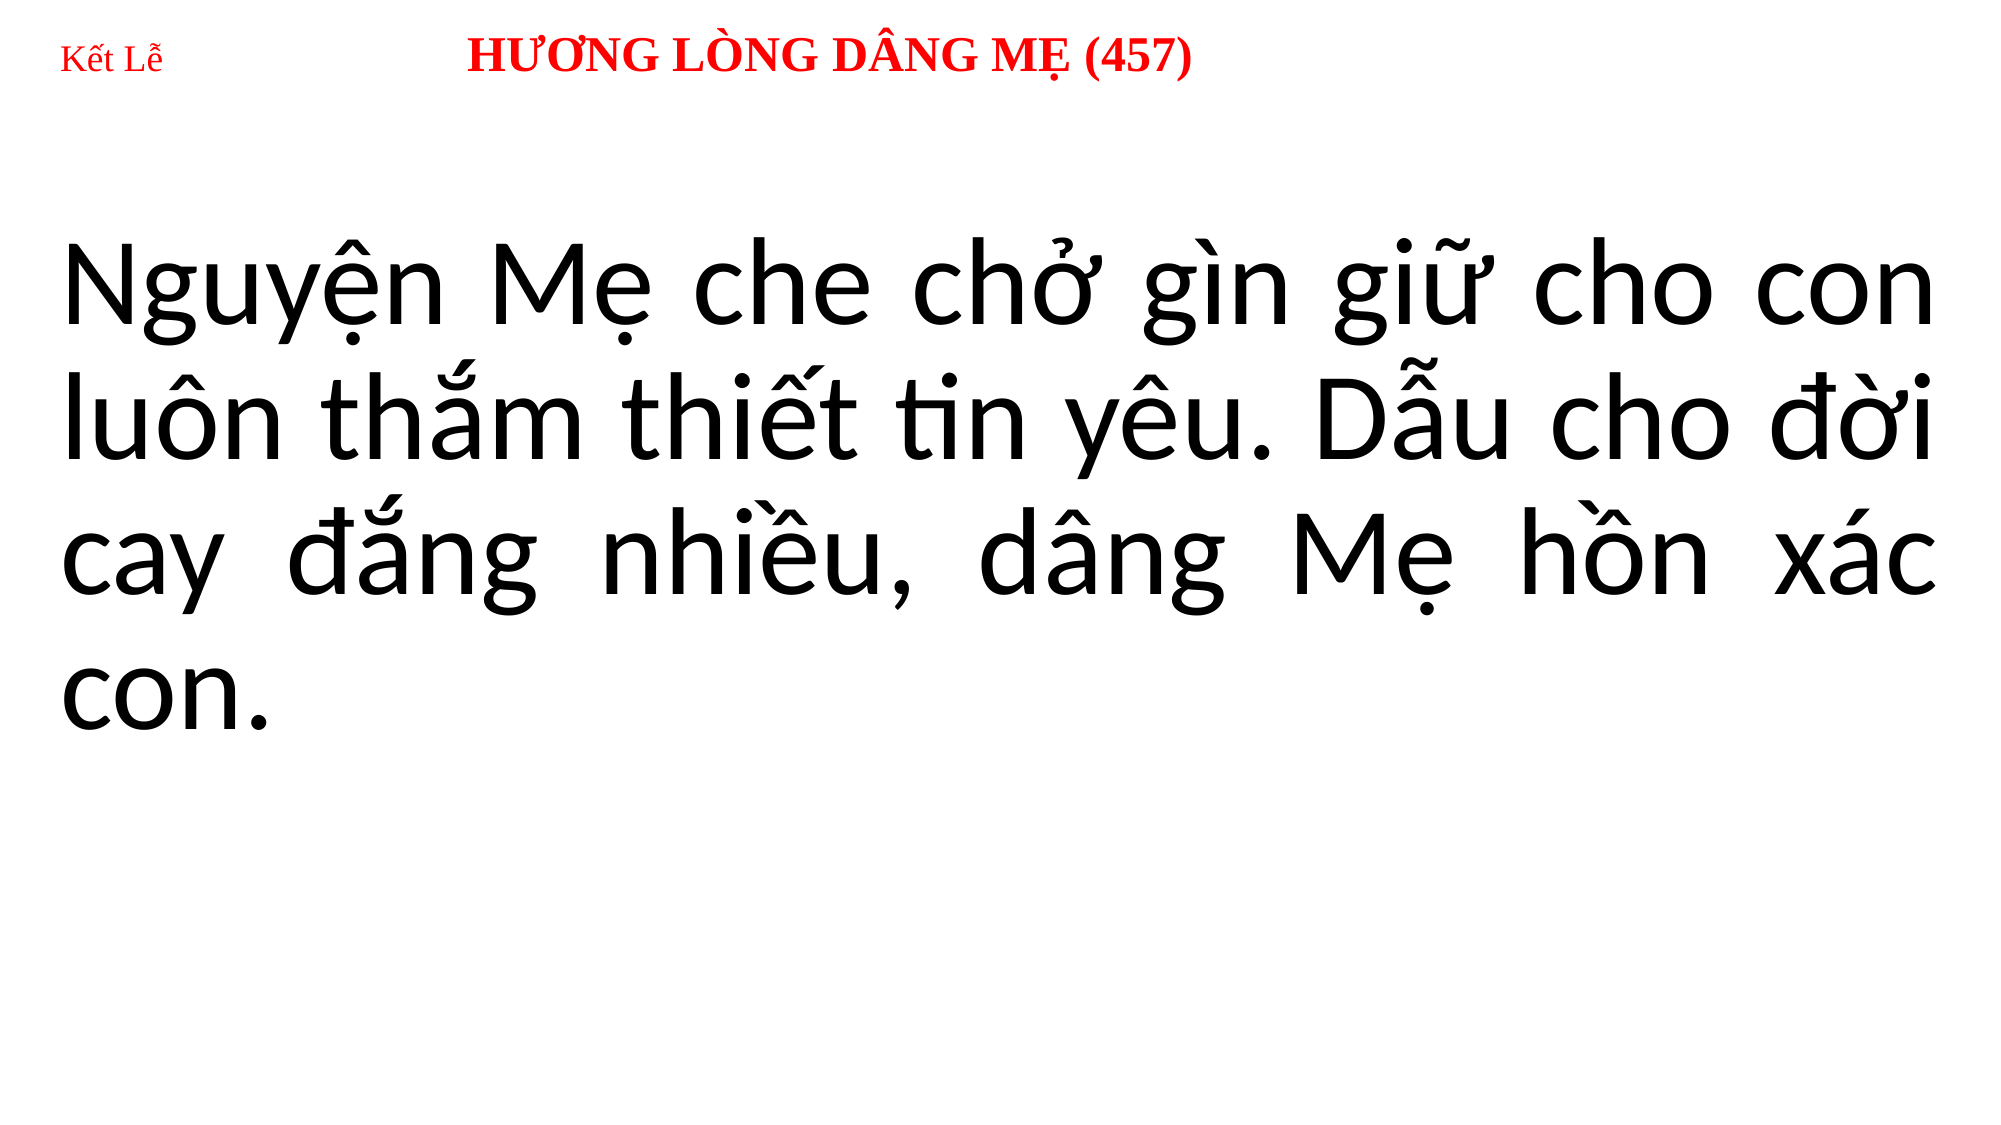

# Kết Lễ                                HƯƠNG LÒNG DÂNG MẸ (457)
Nguyện Mẹ che chở gìn giữ cho con luôn thắm thiết tin yêu. Dẫu cho đời cay đắng nhiều, dâng Mẹ hồn xác con.